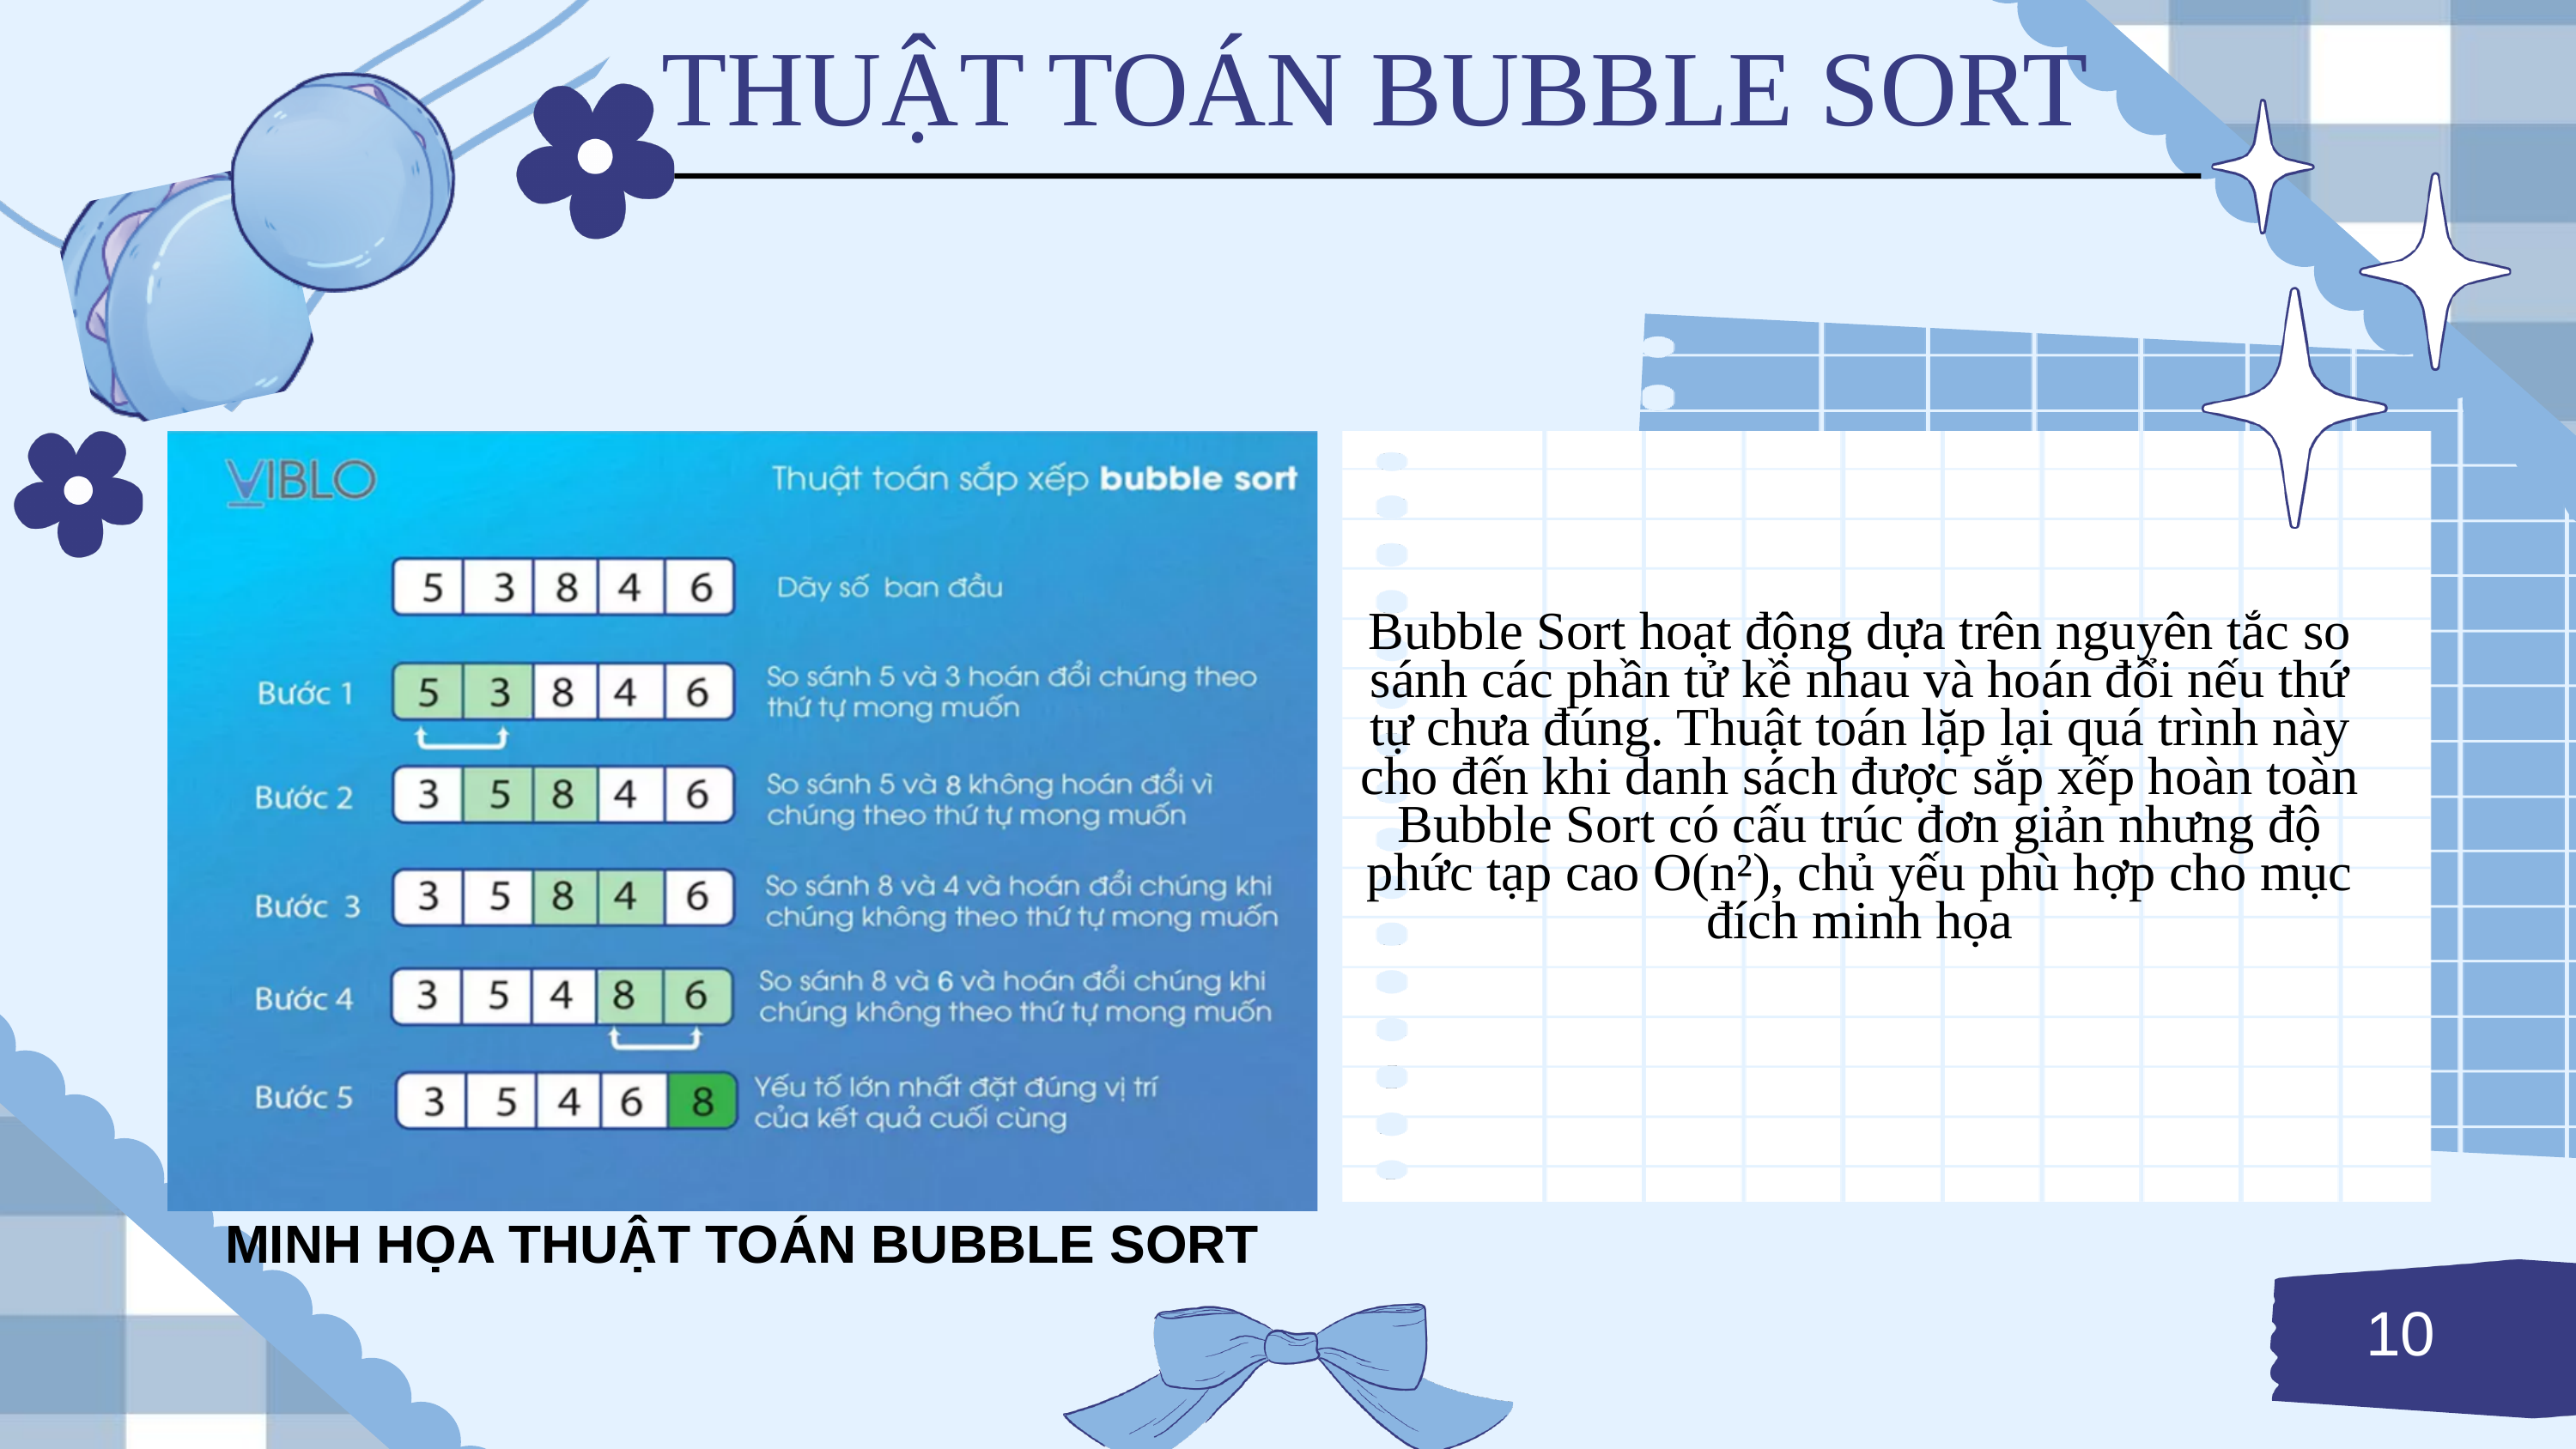

THUẬT TOÁN BUBBLE SORT

Bubble Sort hoạt động dựa trên nguyên tắc so sánh các phần tử kề nhau và hoán đổi nếu thứ tự chưa đúng. Thuật toán lặp lại quá trình này cho đến khi danh sách được sắp xếp hoàn toàn
Bubble Sort có cấu trúc đơn giản nhưng độ phức tạp cao O(n²), chủ yếu phù hợp cho mục đích minh họa

MINH HỌA THUẬT TOÁN BUBBLE SORT

10